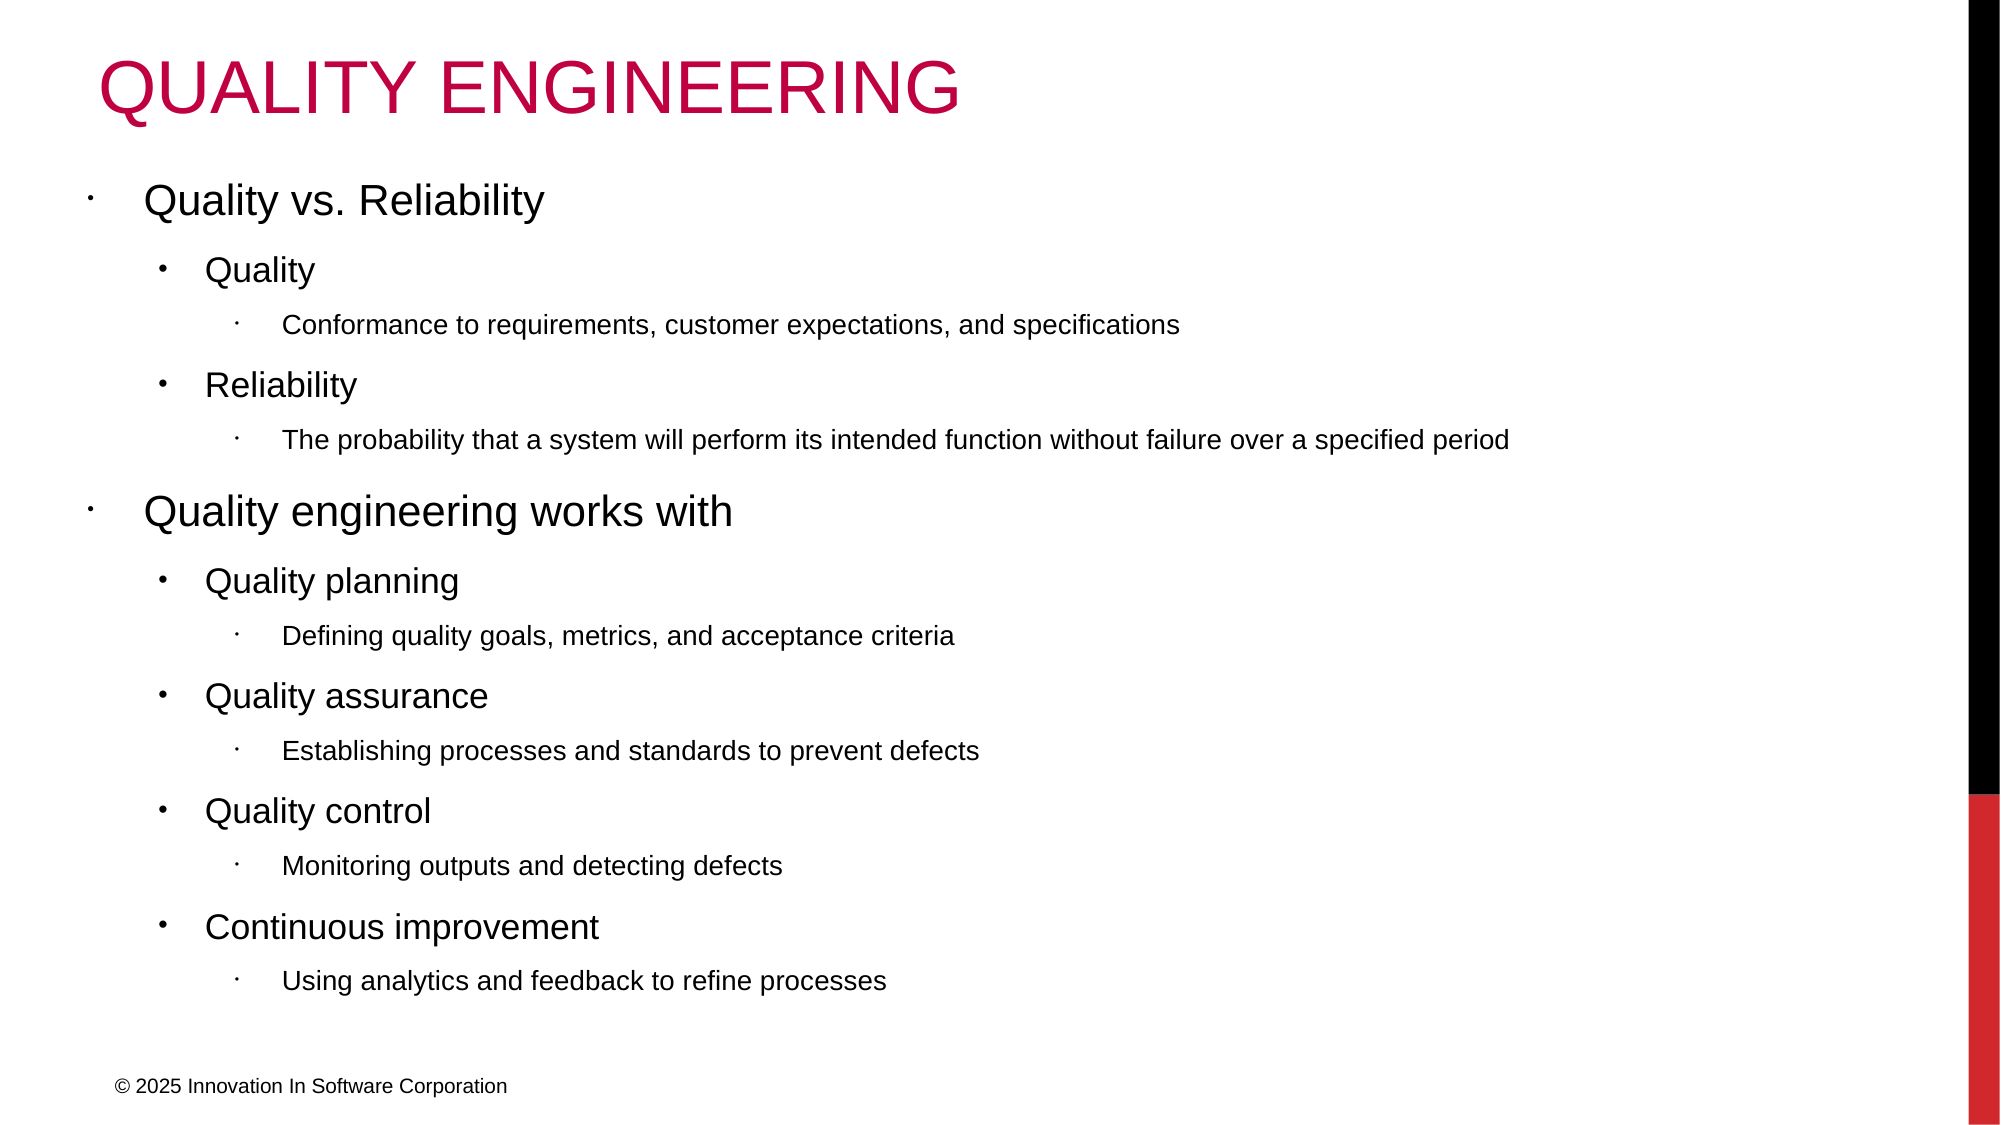

# Quality Engineering
Quality vs. Reliability
Quality
Conformance to requirements, customer expectations, and specifications
Reliability
The probability that a system will perform its intended function without failure over a specified period
Quality engineering works with
Quality planning
Defining quality goals, metrics, and acceptance criteria
Quality assurance
Establishing processes and standards to prevent defects
Quality control
Monitoring outputs and detecting defects
Continuous improvement
Using analytics and feedback to refine processes
© 2025 Innovation In Software Corporation